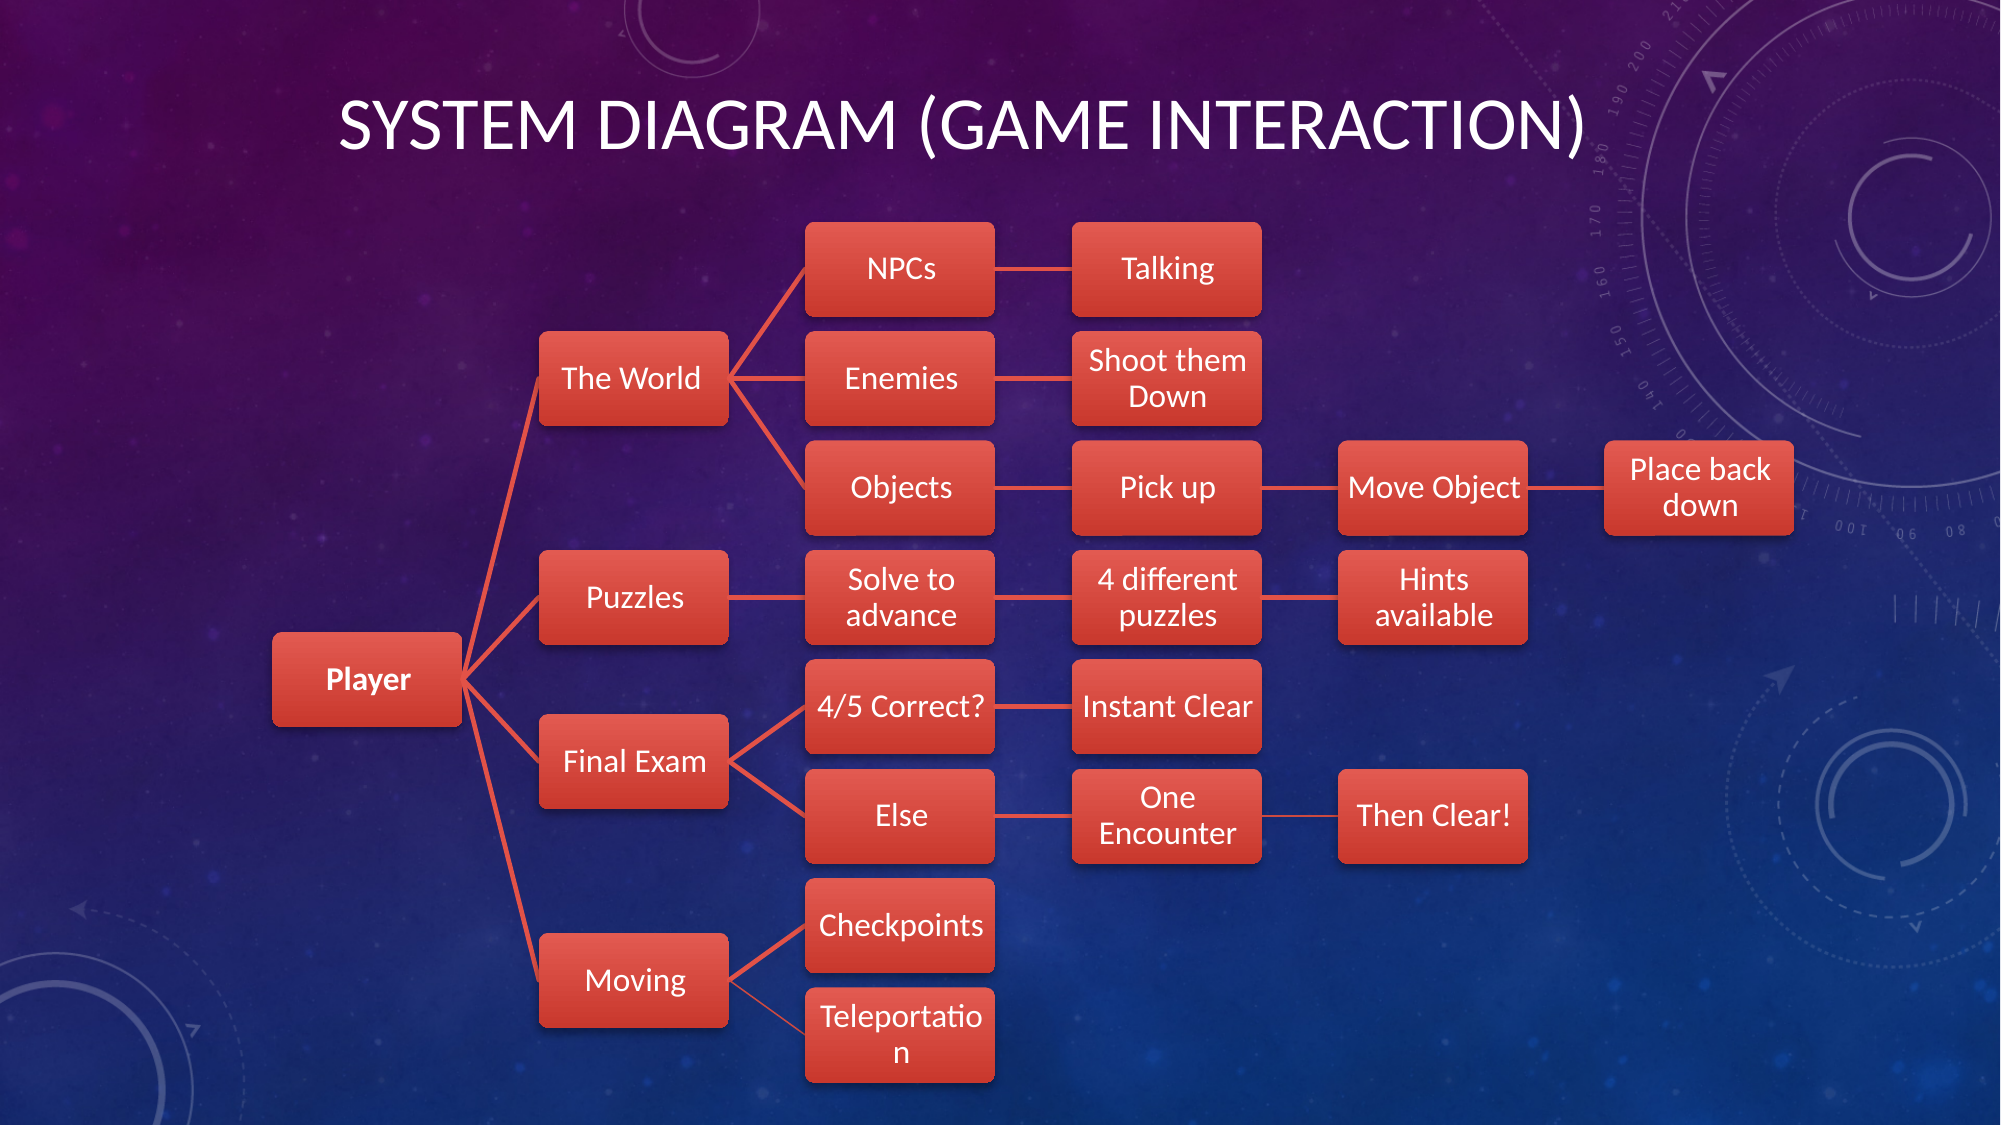

# System Diagram (Game Interaction)
Player

The World

NPCs

Talking

Enemies

Shoot them Down

Objects

Pick up

Move Object

Place back down

Puzzles

Solve to advance

4 different puzzles

Hints available

Final Exam

4/5 Correct?

Instant Clear

Else

One Encounter

Then Clear!

Moving

Checkpoints

Teleportation